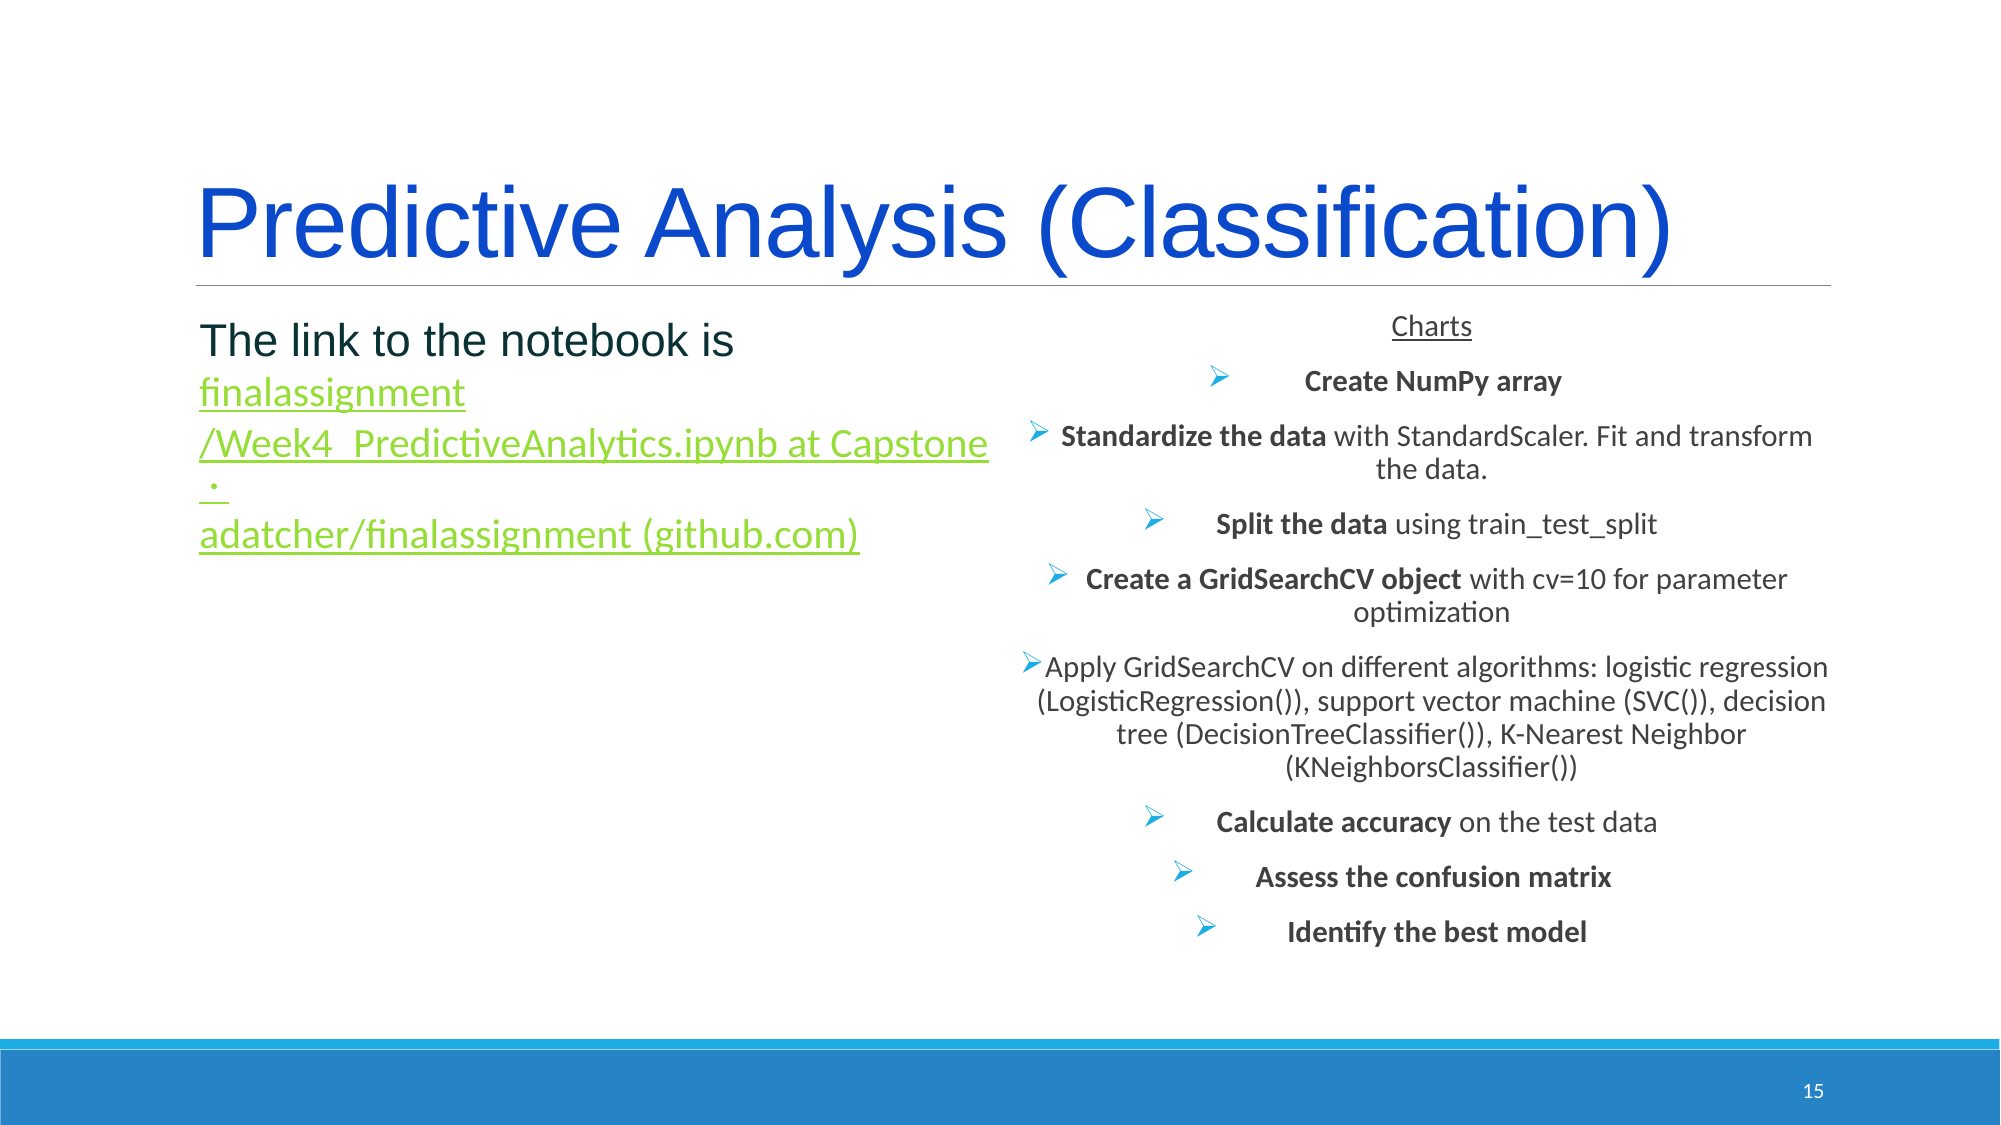

# Predictive Analysis (Classification)
The link to the notebook is finalassignment/Week4_PredictiveAnalytics.ipynb at Capstone · adatcher/finalassignment (github.com)
Charts
 Create NumPy array
 Standardize the data with StandardScaler. Fit and transform the data.
 Split the data using train_test_split
 Create a GridSearchCV object with cv=10 for parameter optimization
 Apply GridSearchCV on different algorithms: logistic regression (LogisticRegression()), support vector machine (SVC()), decision tree (DecisionTreeClassifier()), K-Nearest Neighbor (KNeighborsClassifier())
 Calculate accuracy on the test data
 Assess the confusion matrix
 Identify the best model
15